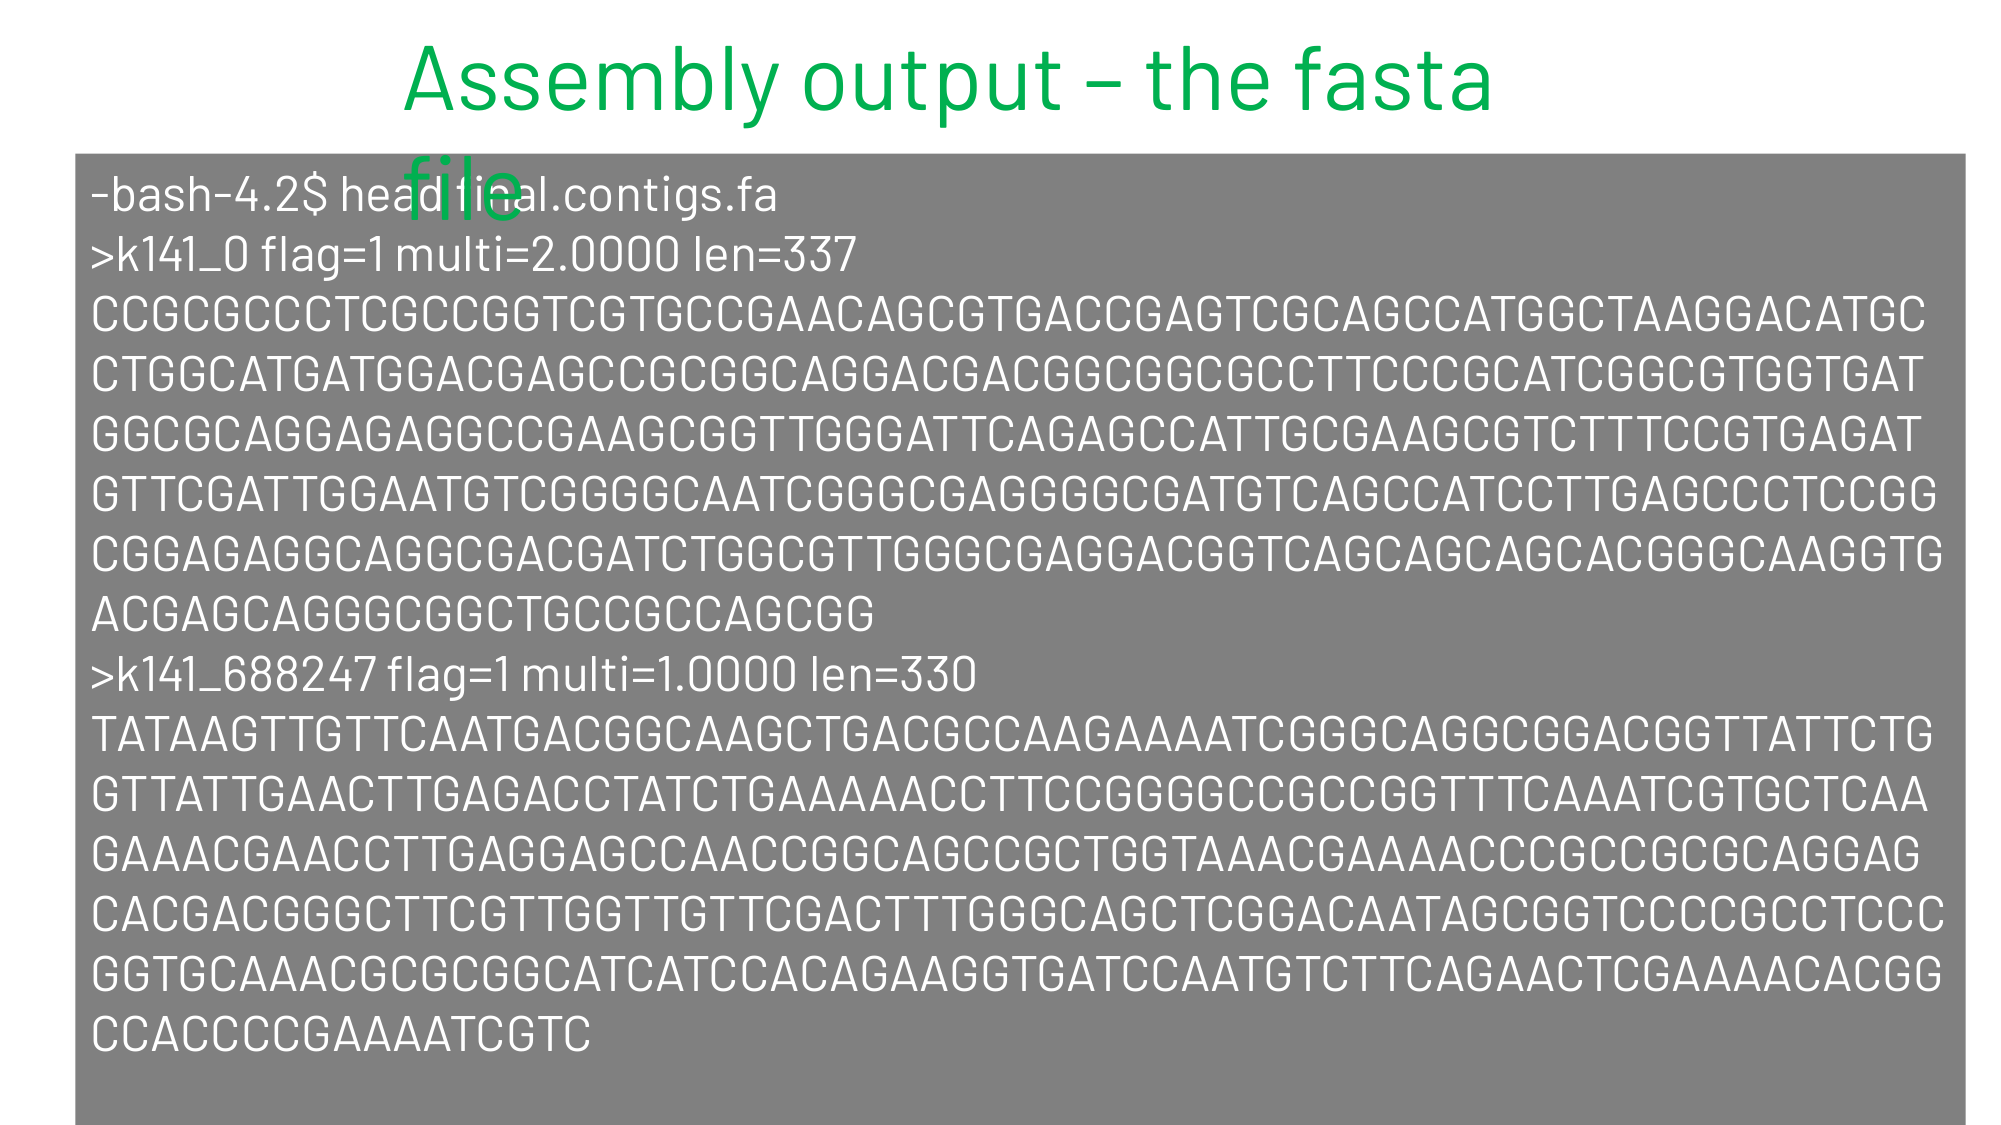

Assembly output – the fasta file
-bash-4.2$ head final.contigs.fa
>k141_0 flag=1 multi=2.0000 len=337
CCGCGCCCTCGCCGGTCGTGCCGAACAGCGTGACCGAGTCGCAGCCATGGCTAAGGACATGCCTGGCATGATGGACGAGCCGCGGCAGGACGACGGCGGCGCCTTCCCGCATCGGCGTGGTGATGGCGCAGGAGAGGCCGAAGCGGTTGGGATTCAGAGCCATTGCGAAGCGTCTTTCCGTGAGATGTTCGATTGGAATGTCGGGGCAATCGGGCGAGGGGCGATGTCAGCCATCCTTGAGCCCTCCGGCGGAGAGGCAGGCGACGATCTGGCGTTGGGCGAGGACGGTCAGCAGCAGCACGGGCAAGGTGACGAGCAGGGCGGCTGCCGCCAGCGG
>k141_688247 flag=1 multi=1.0000 len=330
TATAAGTTGTTCAATGACGGCAAGCTGACGCCAAGAAAATCGGGCAGGCGGACGGTTATTCTGGTTATTGAACTTGAGACCTATCTGAAAAACCTTCCGGGGCCGCCGGTTTCAAATCGTGCTCAAGAAACGAACCTTGAGGAGCCAACCGGCAGCCGCTGGTAAACGAAAACCCGCCGCGCAGGAGCACGACGGGCTTCGTTGGTTGTTCGACTTTGGGCAGCTCGGACAATAGCGGTCCCCGCCTCCCGGTGCAAACGCGCGGCATCATCCACAGAAGGTGATCCAATGTCTTCAGAACTCGAAAACACGGCCACCCCGAAAATCGTC